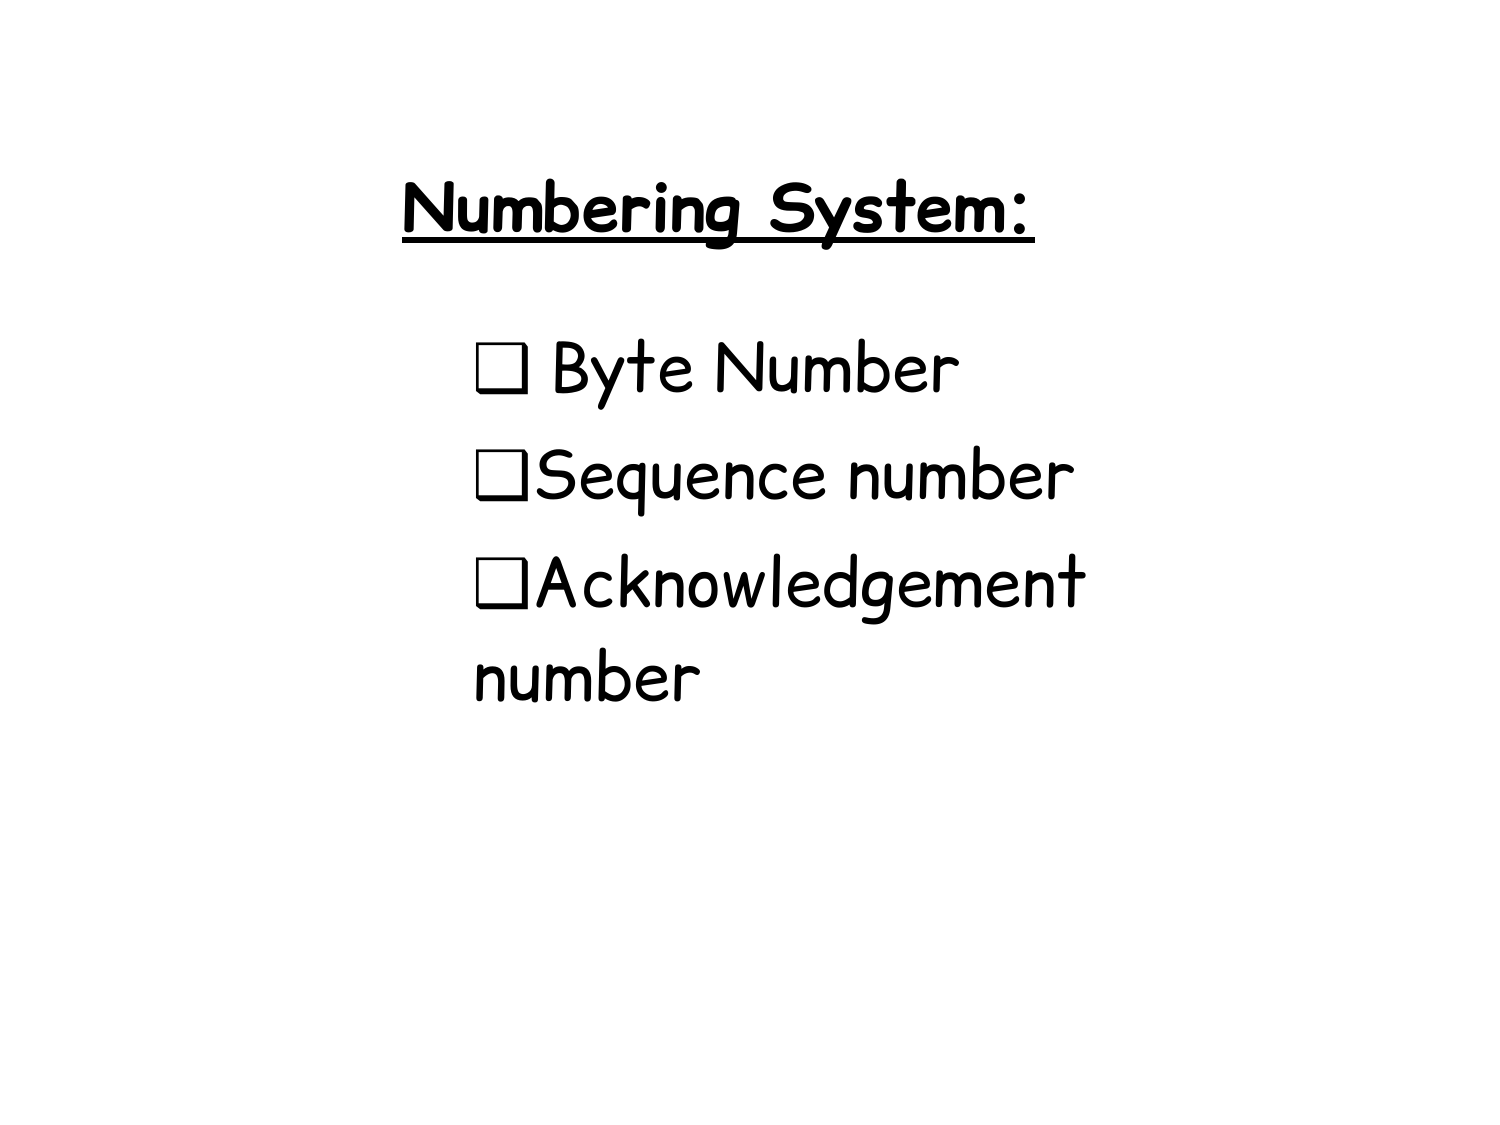

Numbering System:
❑ Byte Number
❑Sequence number
❑Acknowledgement number